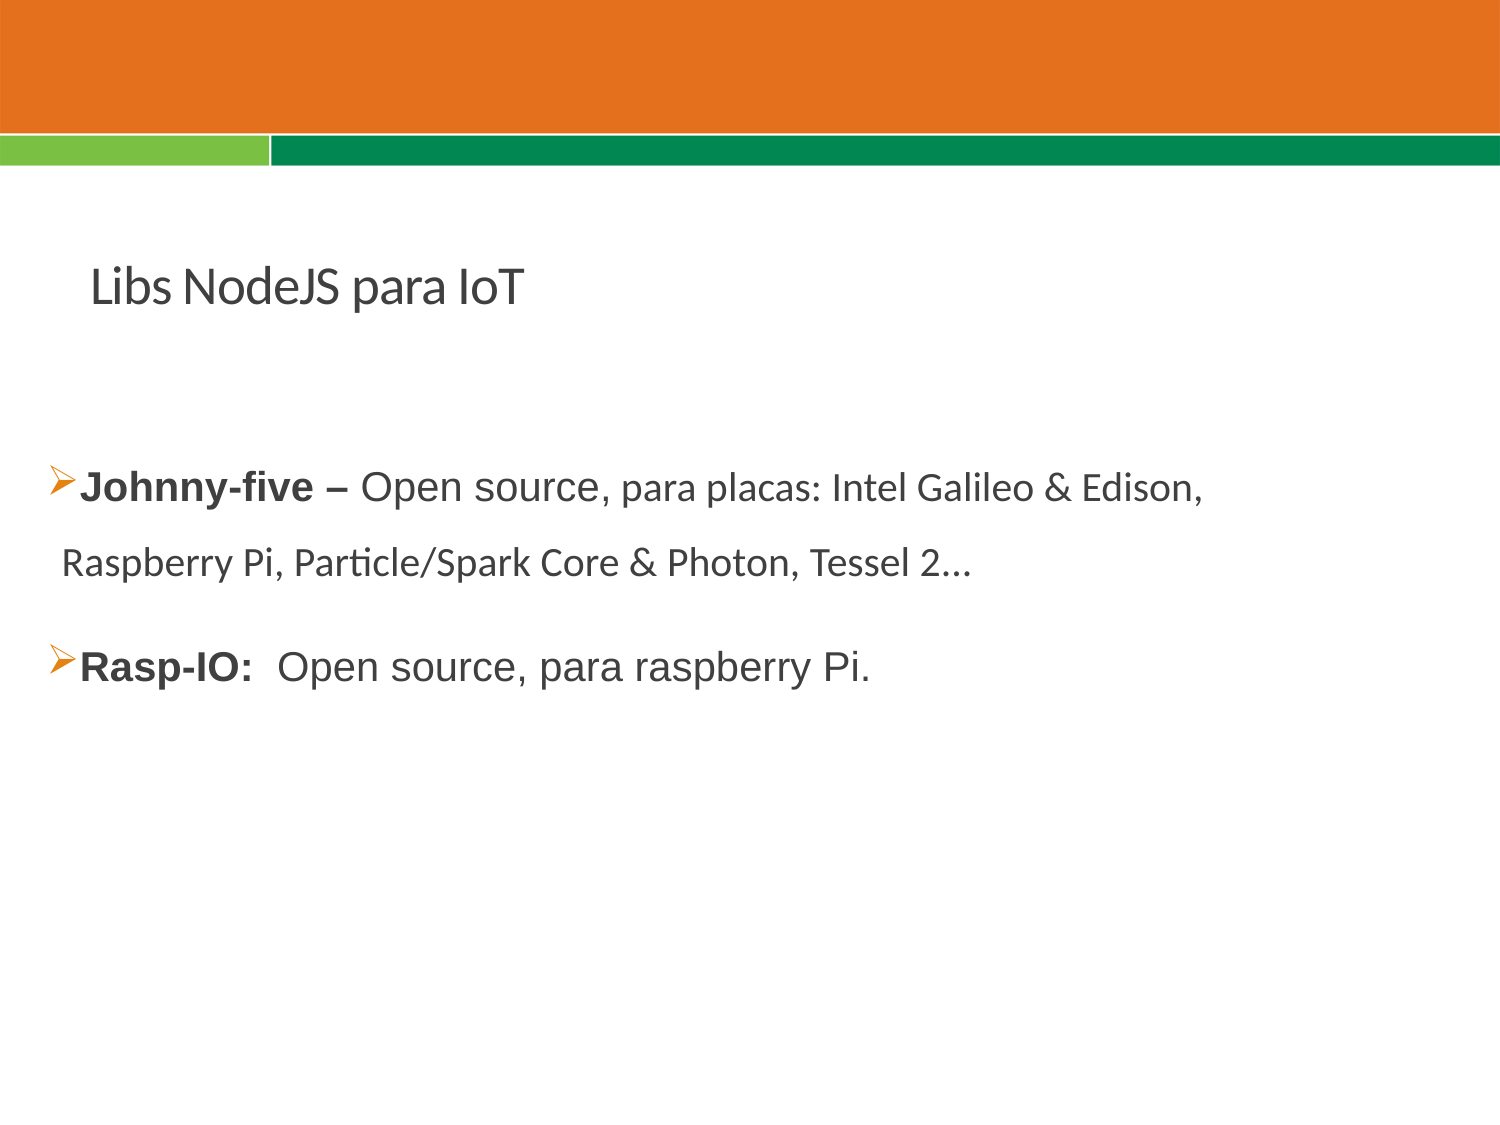

# Libs NodeJS para IoT
Johnny-five – Open source, para placas: Intel Galileo & Edison, Raspberry Pi, Particle/Spark Core & Photon, Tessel 2...
Rasp-IO:  Open source, para raspberry Pi.